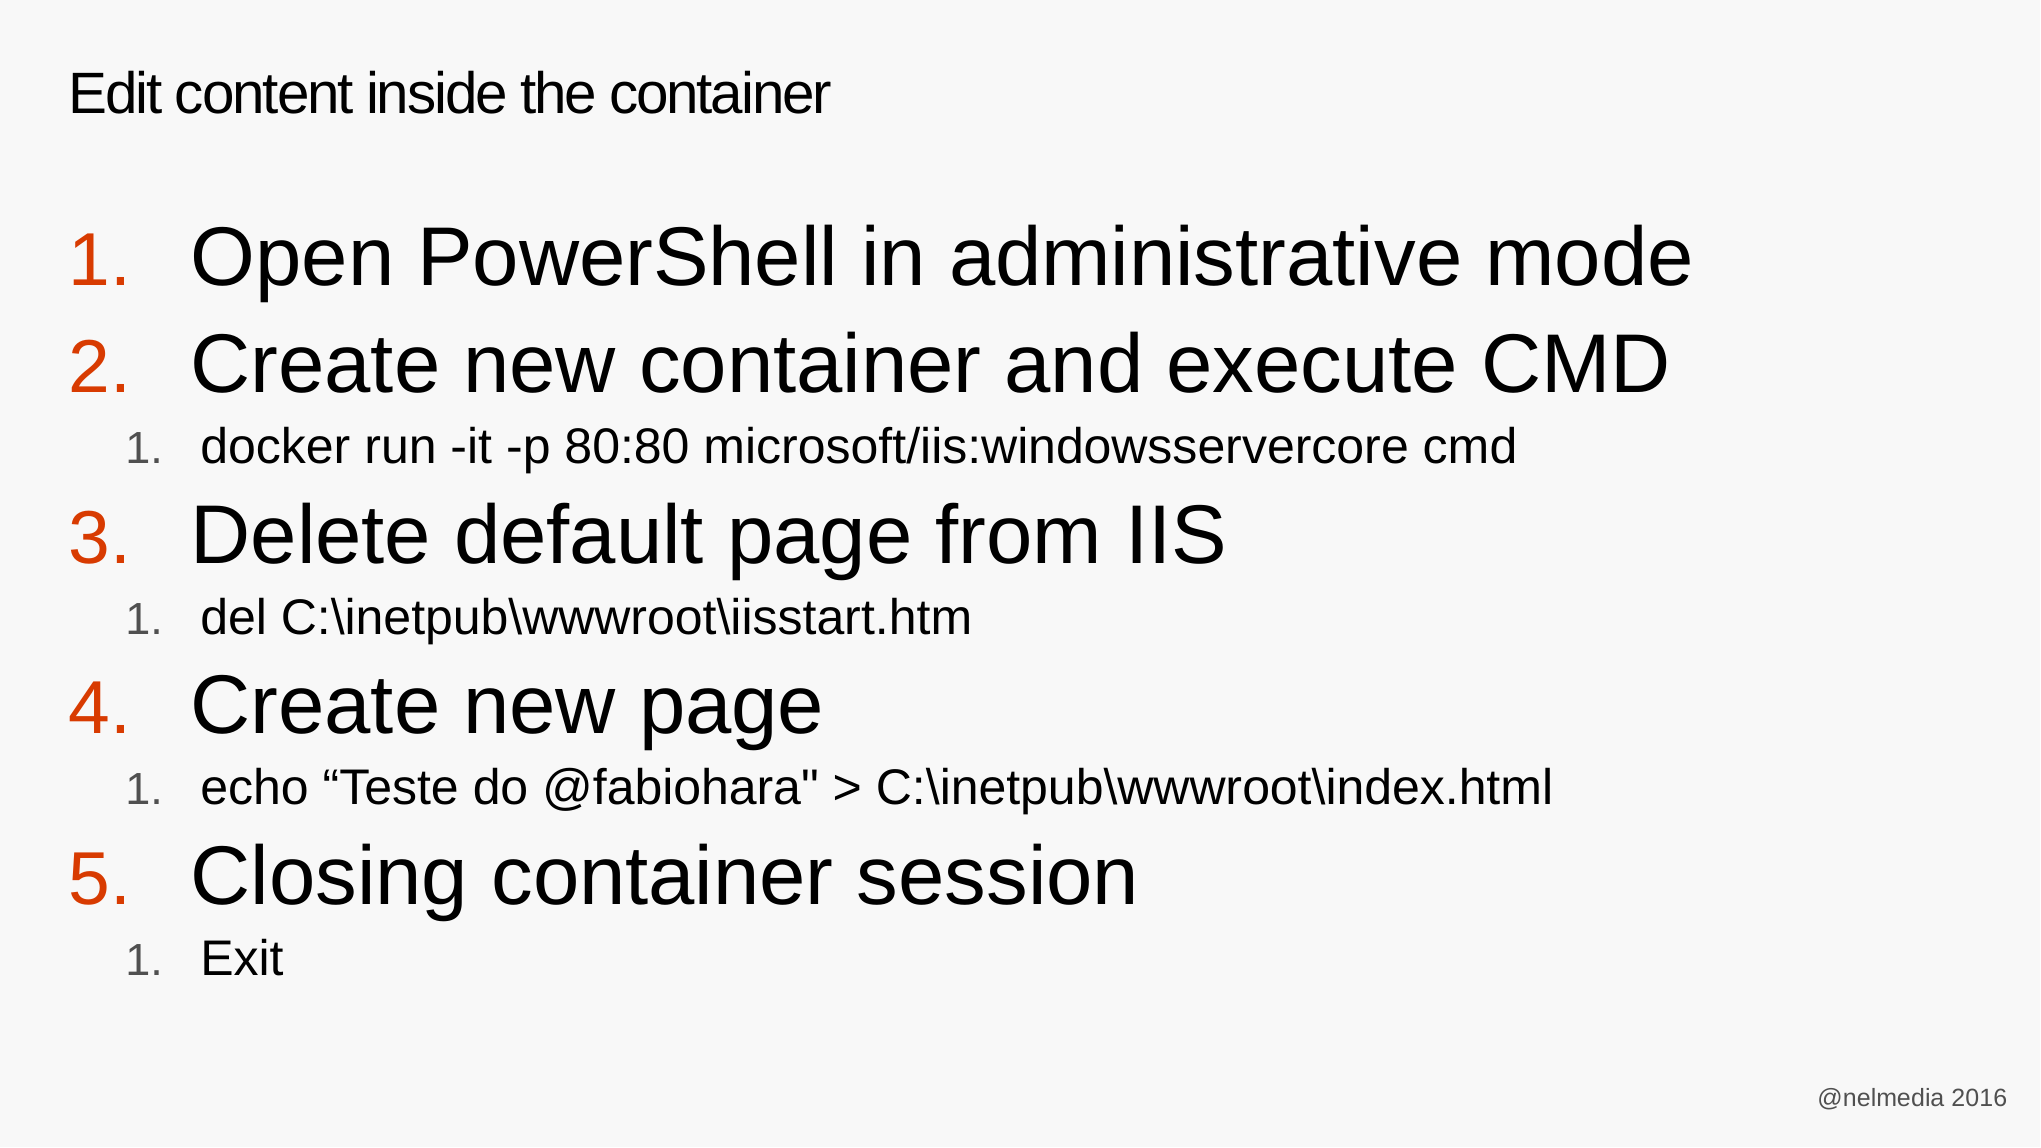

# Edit content inside the container
Open PowerShell in administrative mode
Create new container and execute CMD
docker run -it -p 80:80 microsoft/iis:windowsservercore cmd
Delete default page from IIS
del C:\inetpub\wwwroot\iisstart.htm
Create new page
echo “Teste do @fabiohara" > C:\inetpub\wwwroot\index.html
Closing container session
Exit